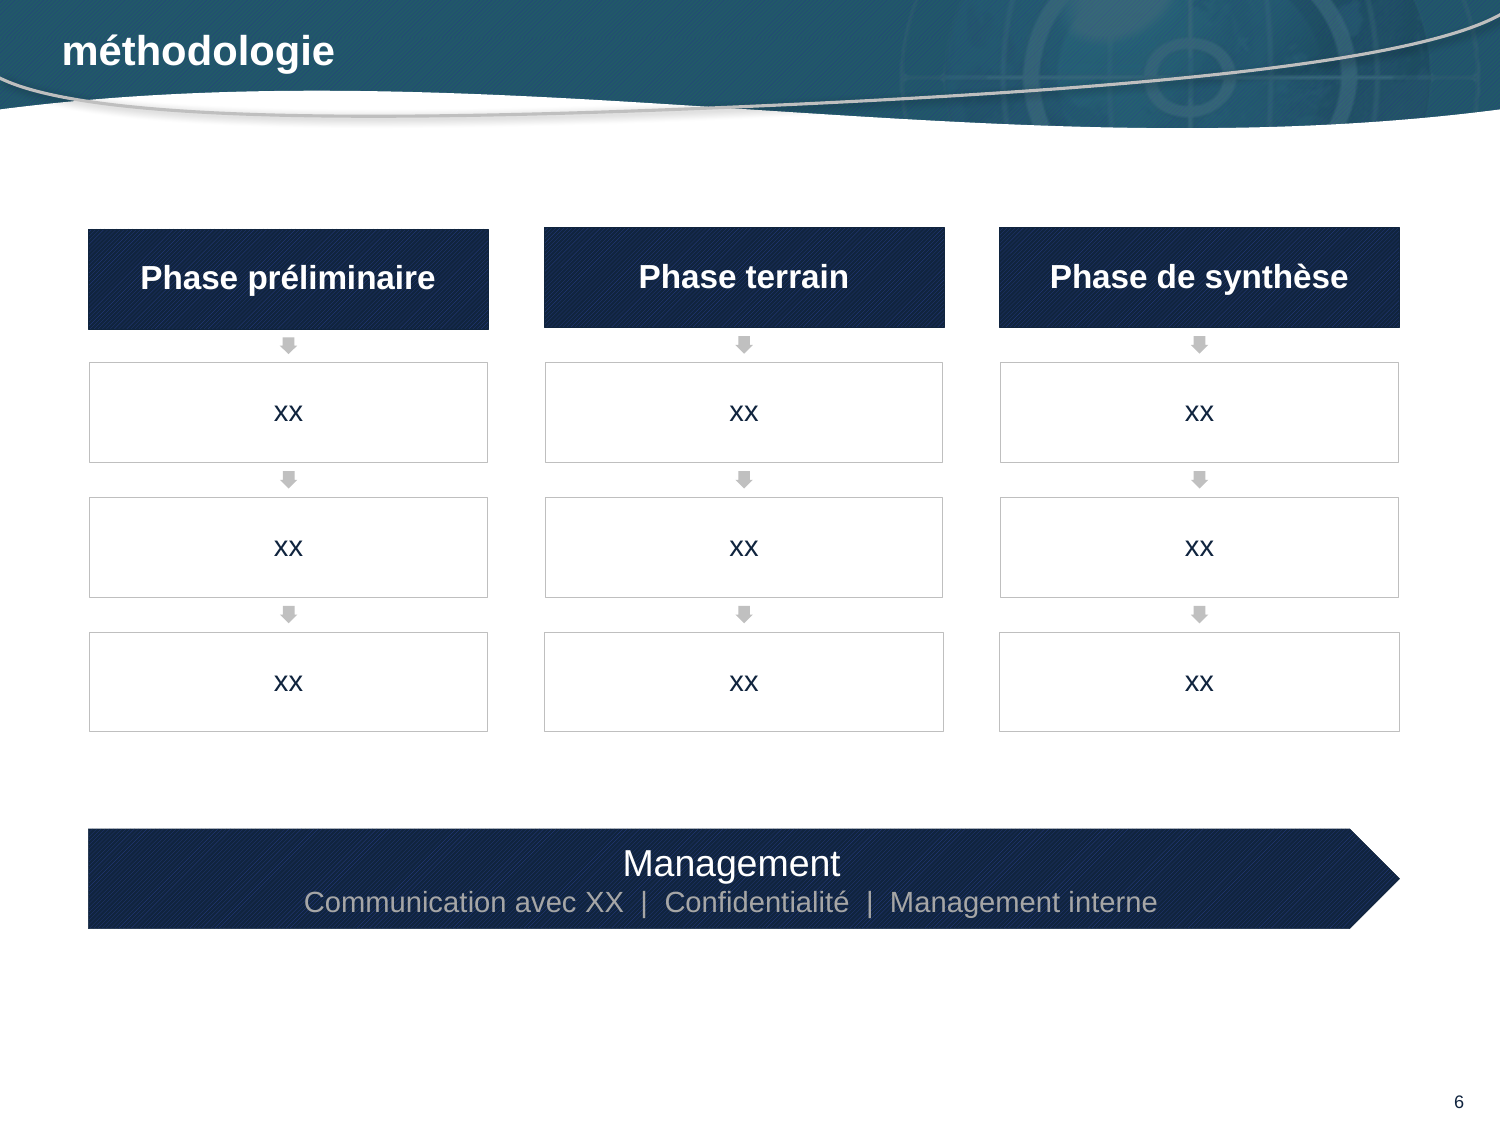

# méthodologie
Phase préliminaire
xx
xx
xx
Phase terrain
xx
xx
xx
Phase de synthèse
xx
xx
xx
Management
Communication avec XX  |  Confidentialité  |  Management interne